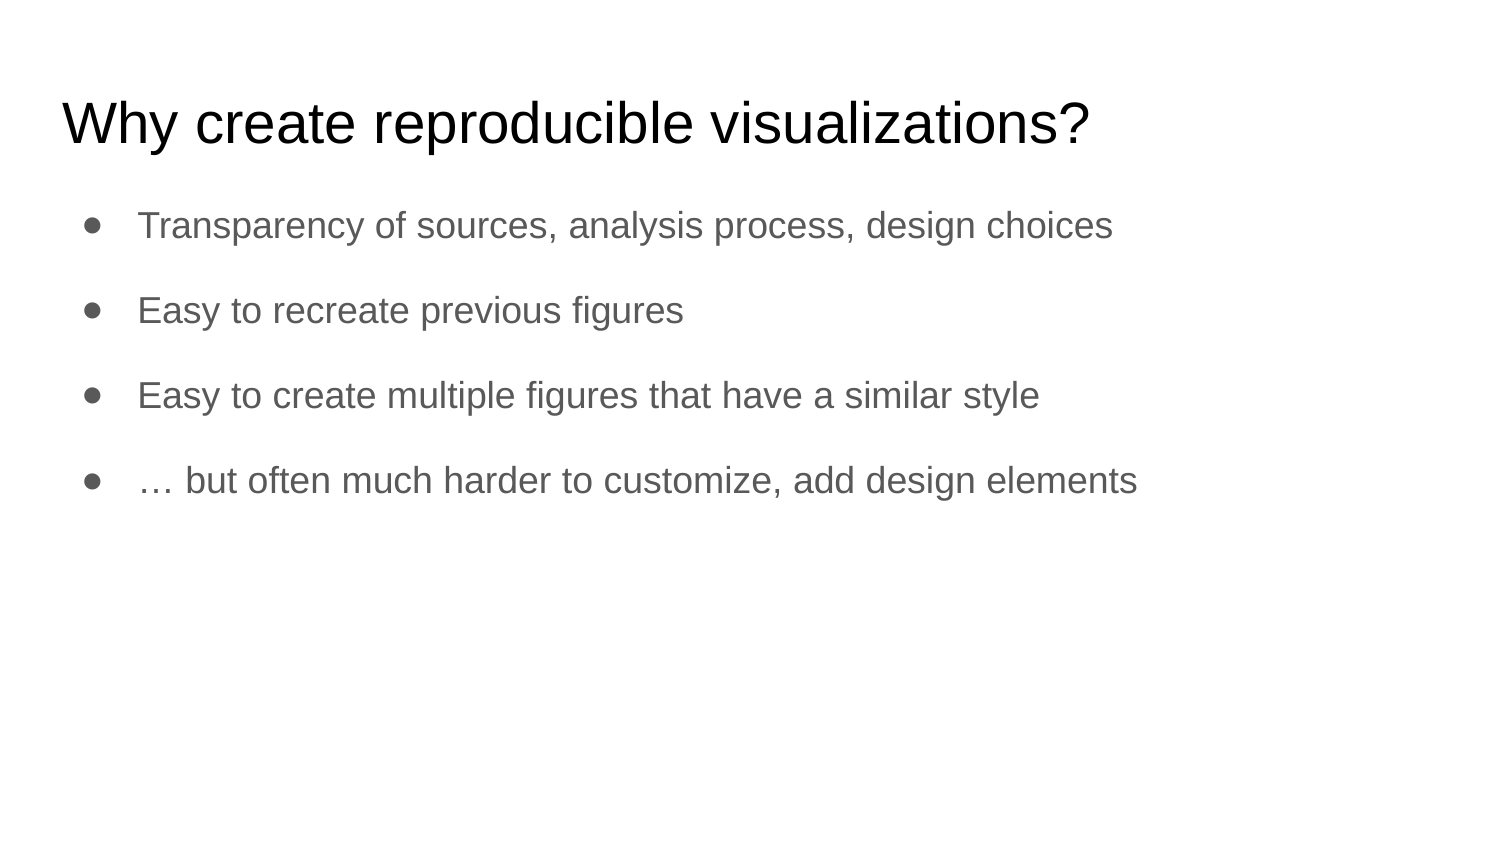

# Why create reproducible visualizations?
Transparency of sources, analysis process, design choices
Easy to recreate previous figures
Easy to create multiple figures that have a similar style
… but often much harder to customize, add design elements